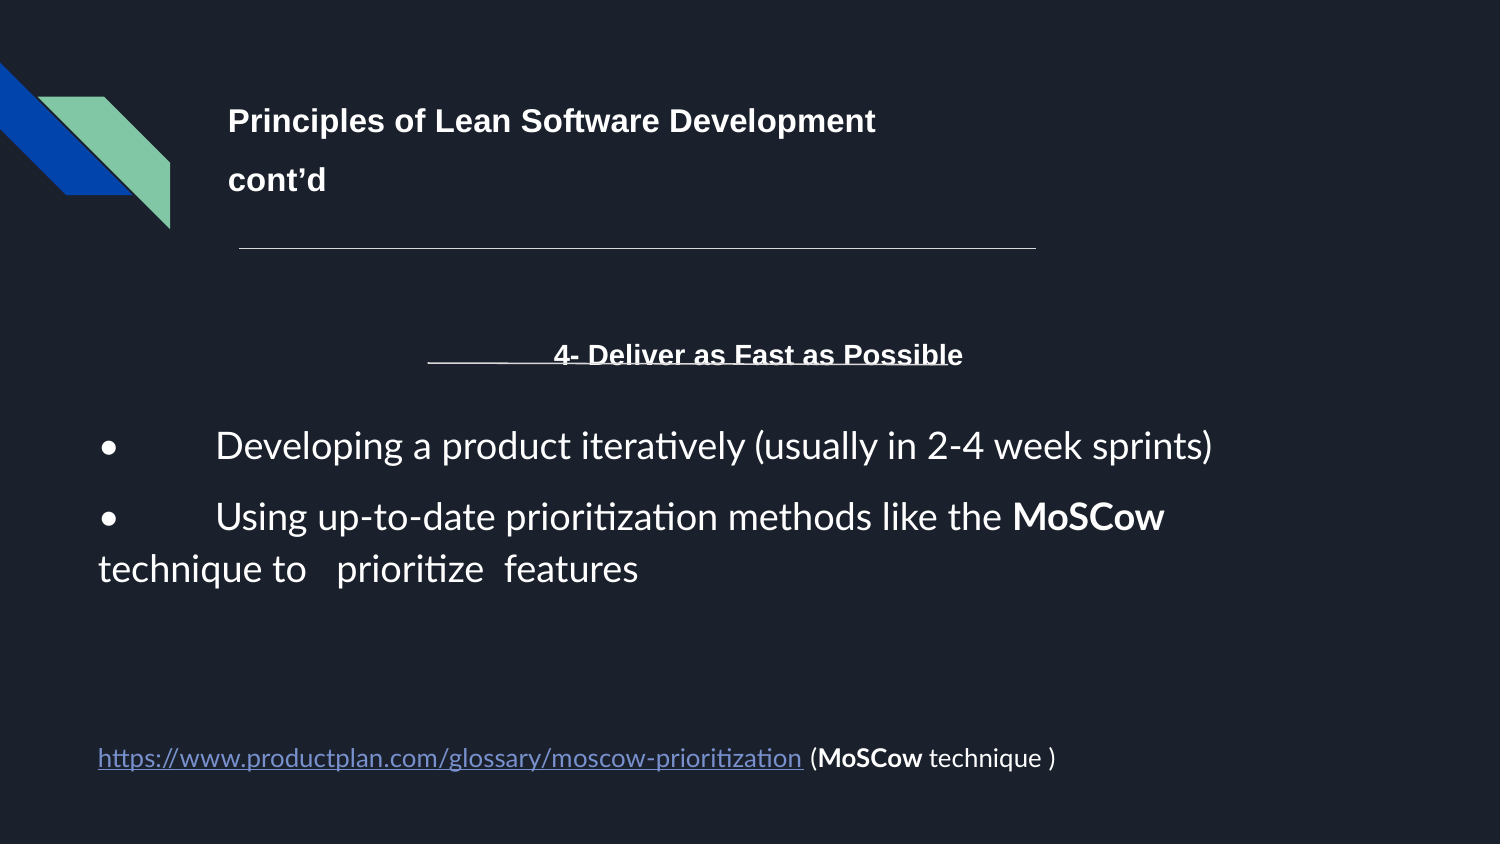

# Principles of Lean Software Development
cont’d

                                                           4- Deliver as Fast as Possible

•	Developing a product iteratively (usually in 2-4 week sprints)
•	Using up-to-date prioritization methods like the MoSCow technique to   prioritize  features

https://www.productplan.com/glossary/moscow-prioritization (MoSCow technique )